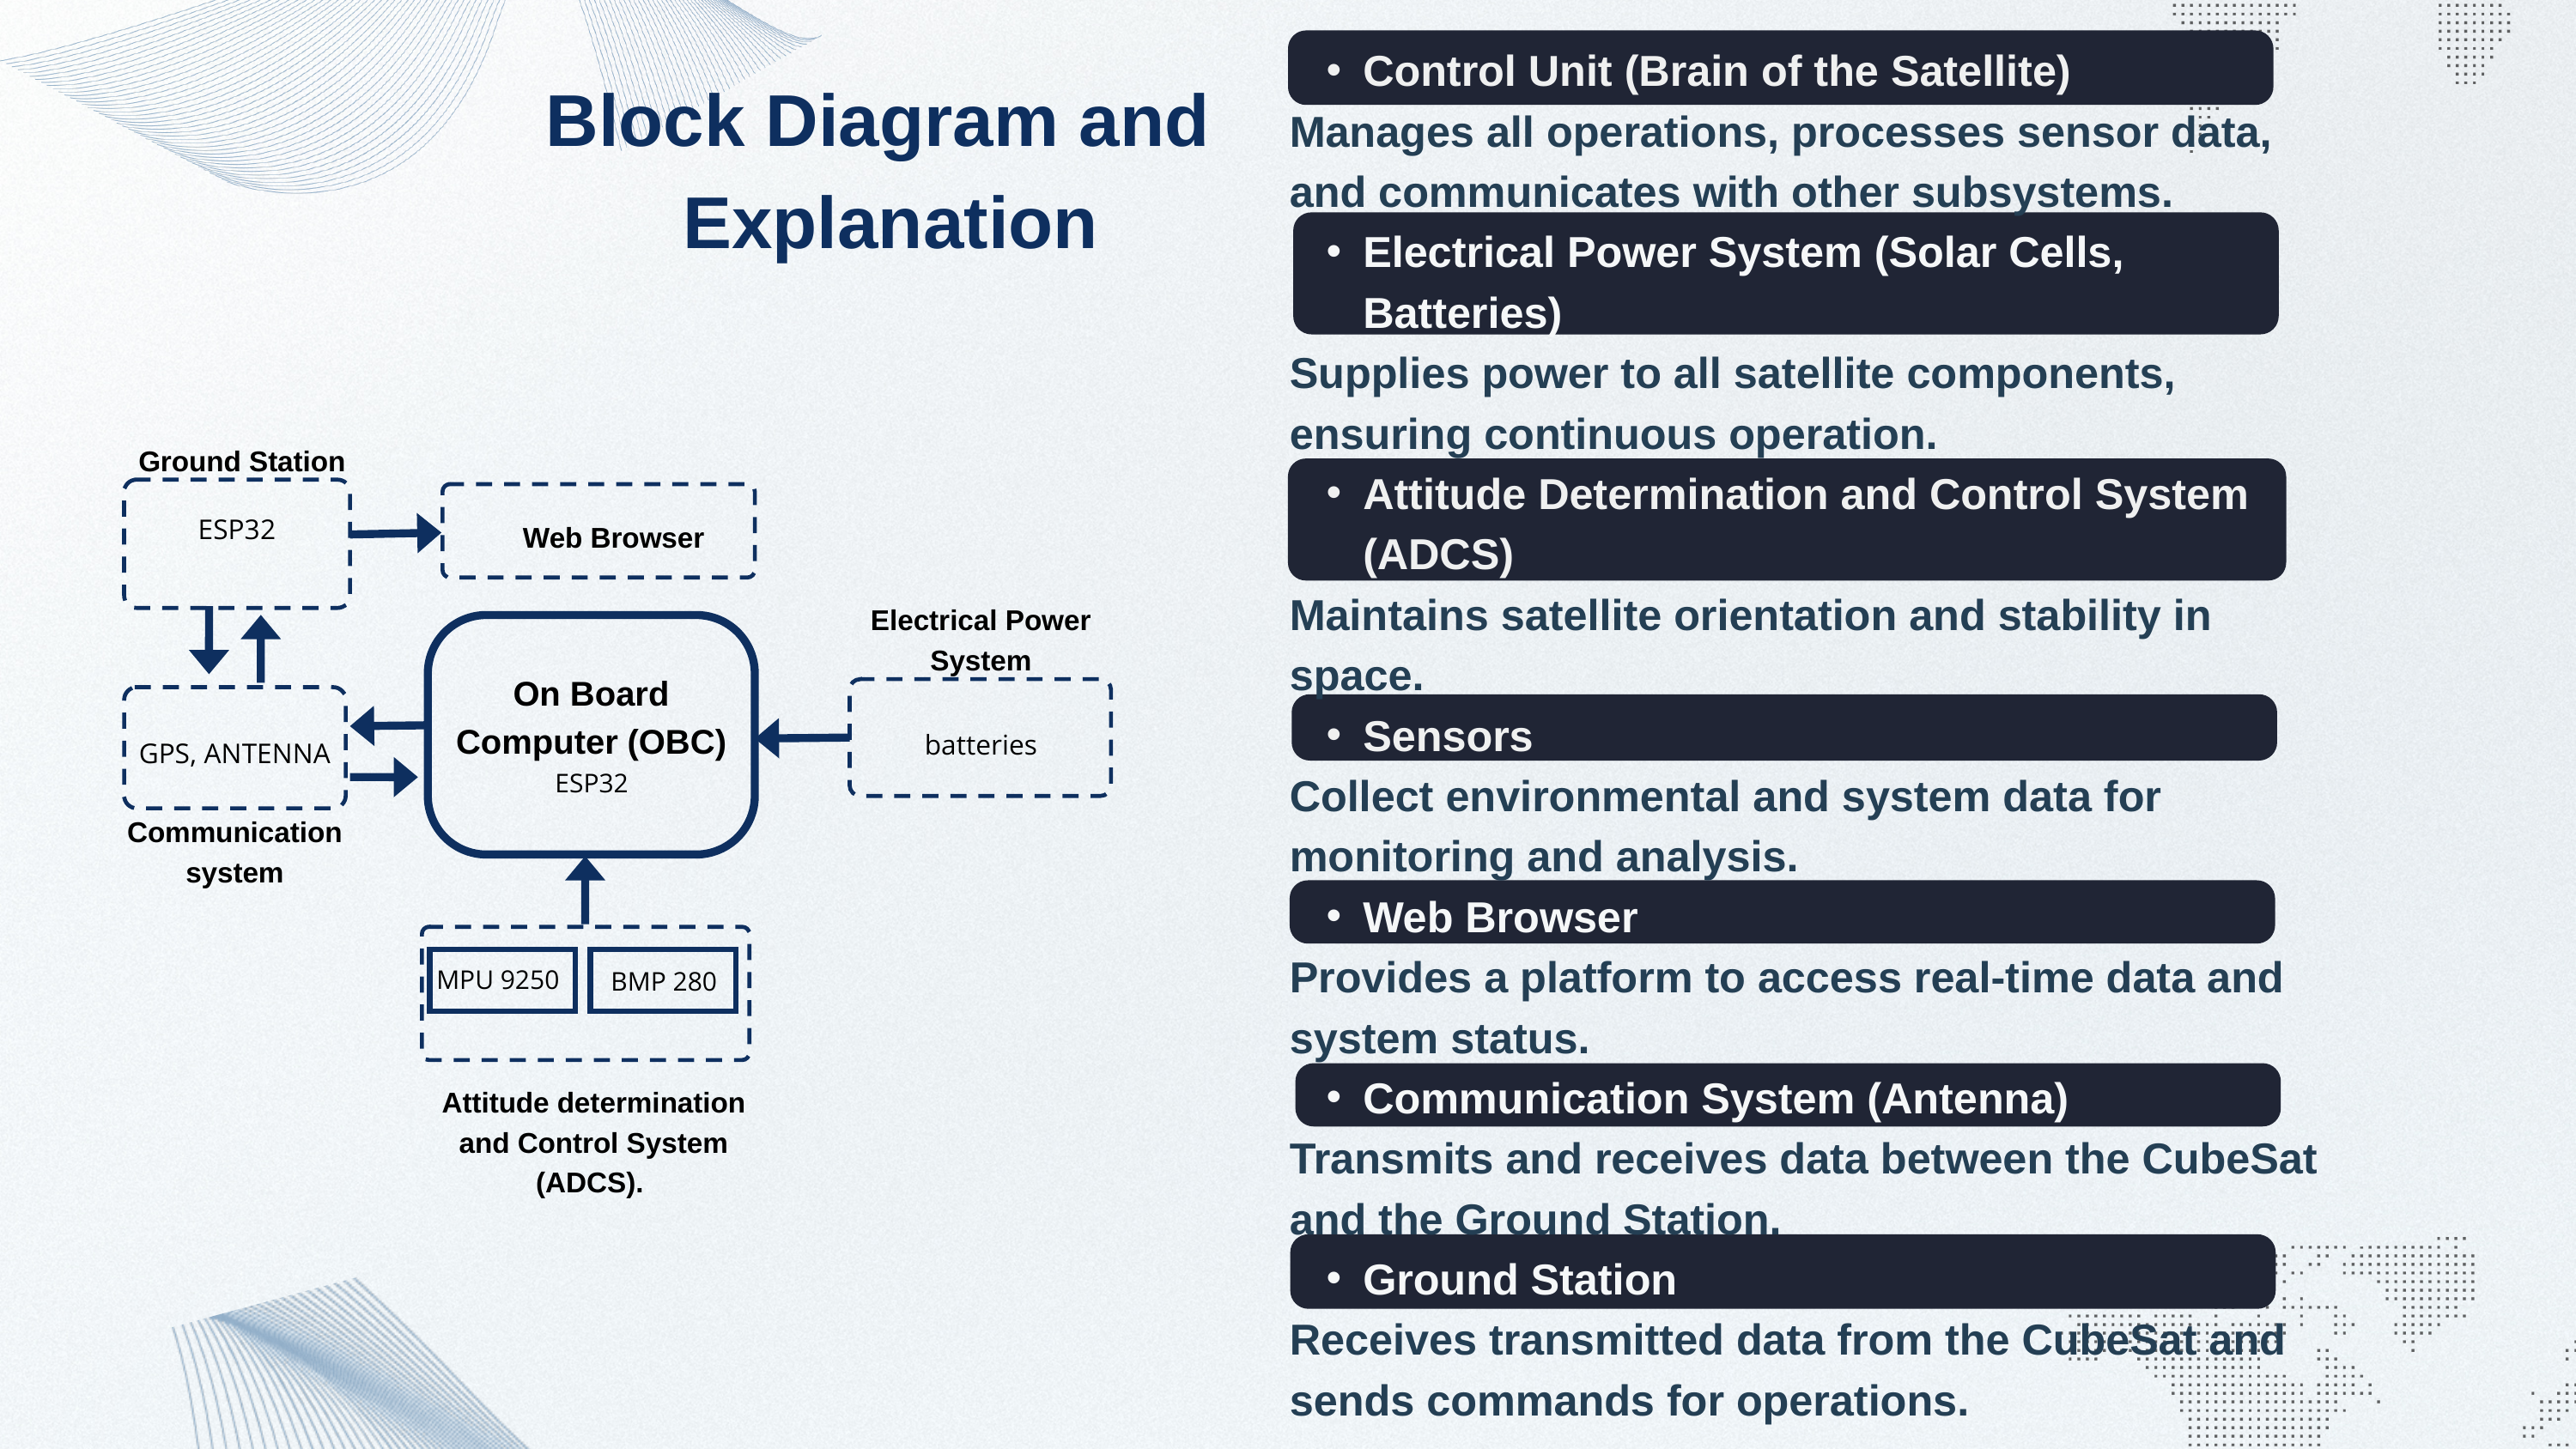

Control Unit (Brain of the Satellite)
Manages all operations, processes sensor data, and communicates with other subsystems.
Electrical Power System (Solar Cells, Batteries)
Supplies power to all satellite components, ensuring continuous operation.
Attitude Determination and Control System (ADCS)
Maintains satellite orientation and stability in space.
Sensors
Collect environmental and system data for monitoring and analysis.
Web Browser
Provides a platform to access real-time data and system status.
Communication System (Antenna)
Transmits and receives data between the CubeSat and the Ground Station.
Ground Station
Receives transmitted data from the CubeSat and sends commands for operations.

Block Diagram and Explanation
Ground Station

ESP32
Web Browser

Electrical Power System

On Board Computer (OBC)

 batteries

GPS, ANTENNA

ESP32

Communication system

MPU 9250
BMP 280
Attitude determination and Control System (ADCS).